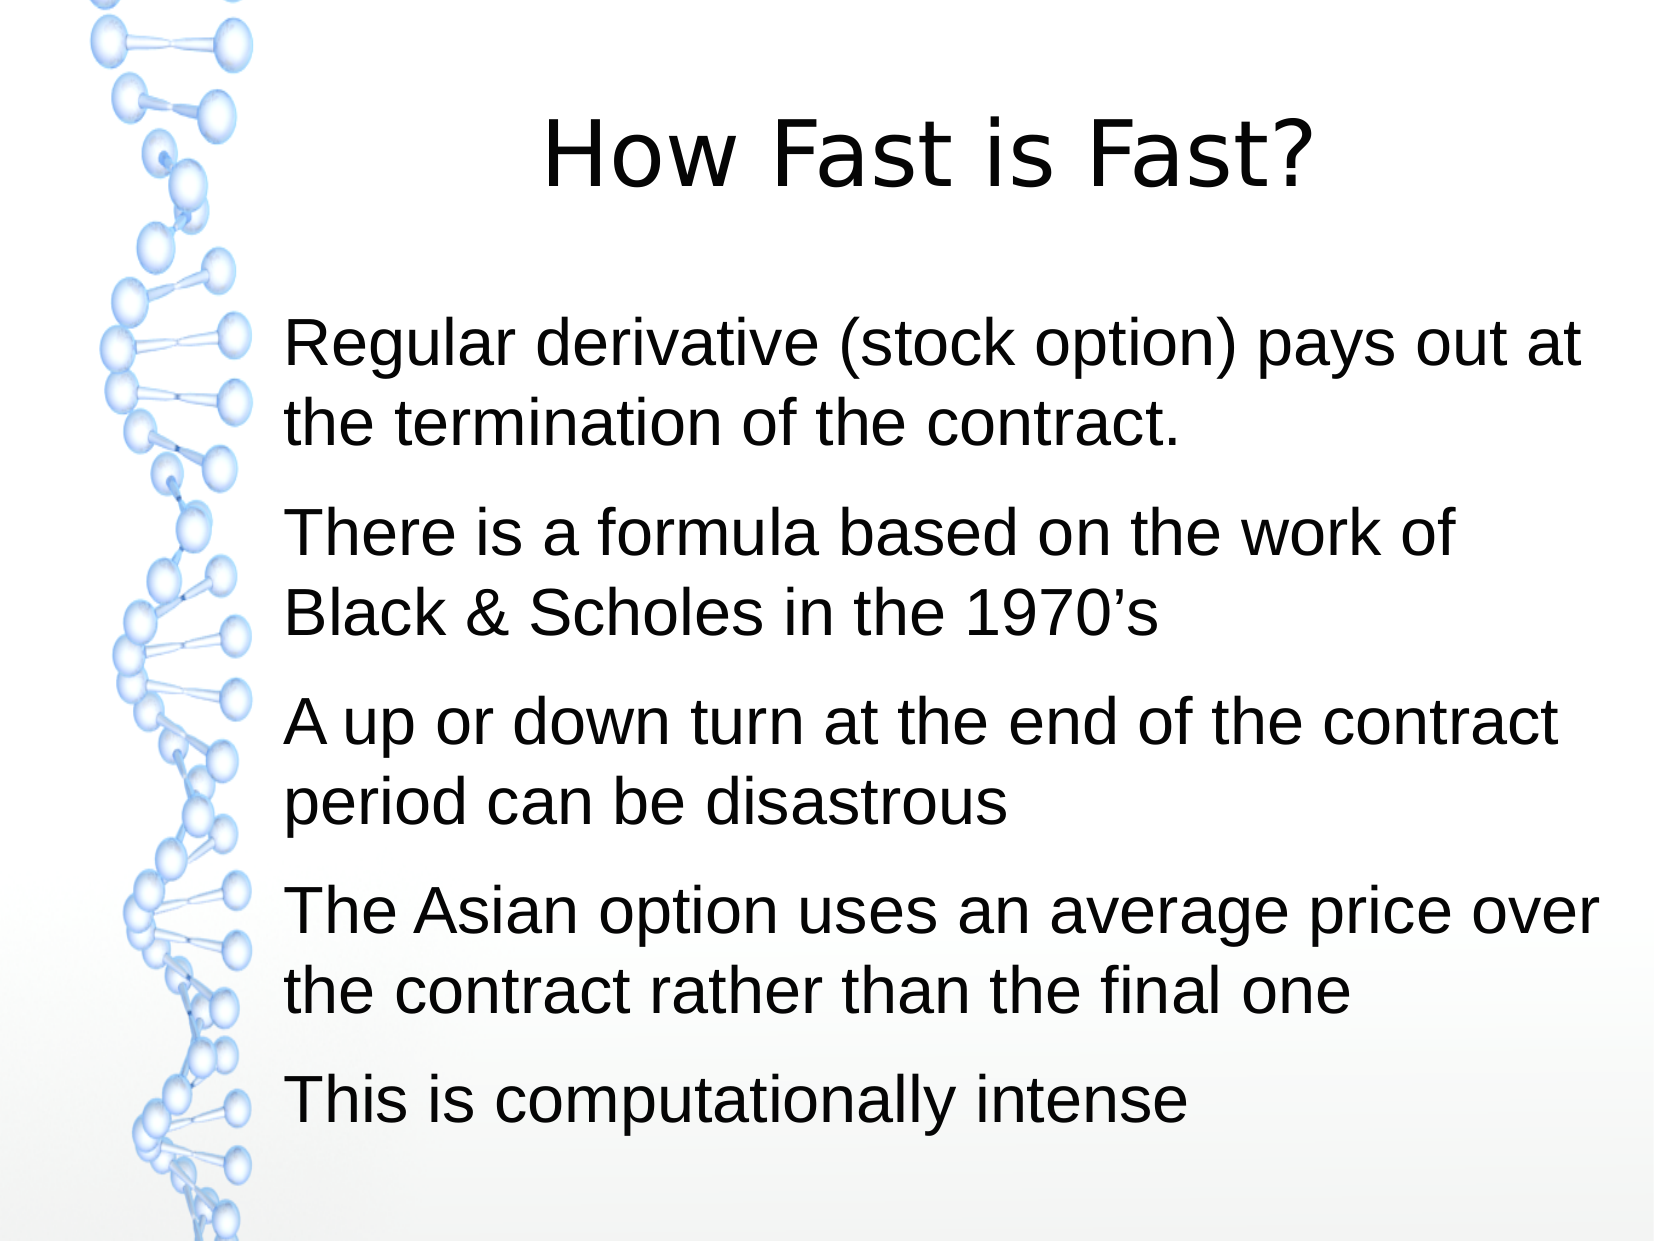

# How Fast is Fast?
Regular derivative (stock option) pays out at the termination of the contract.
There is a formula based on the work of Black & Scholes in the 1970’s
A up or down turn at the end of the contract period can be disastrous
The Asian option uses an average price over the contract rather than the final one
This is computationally intense